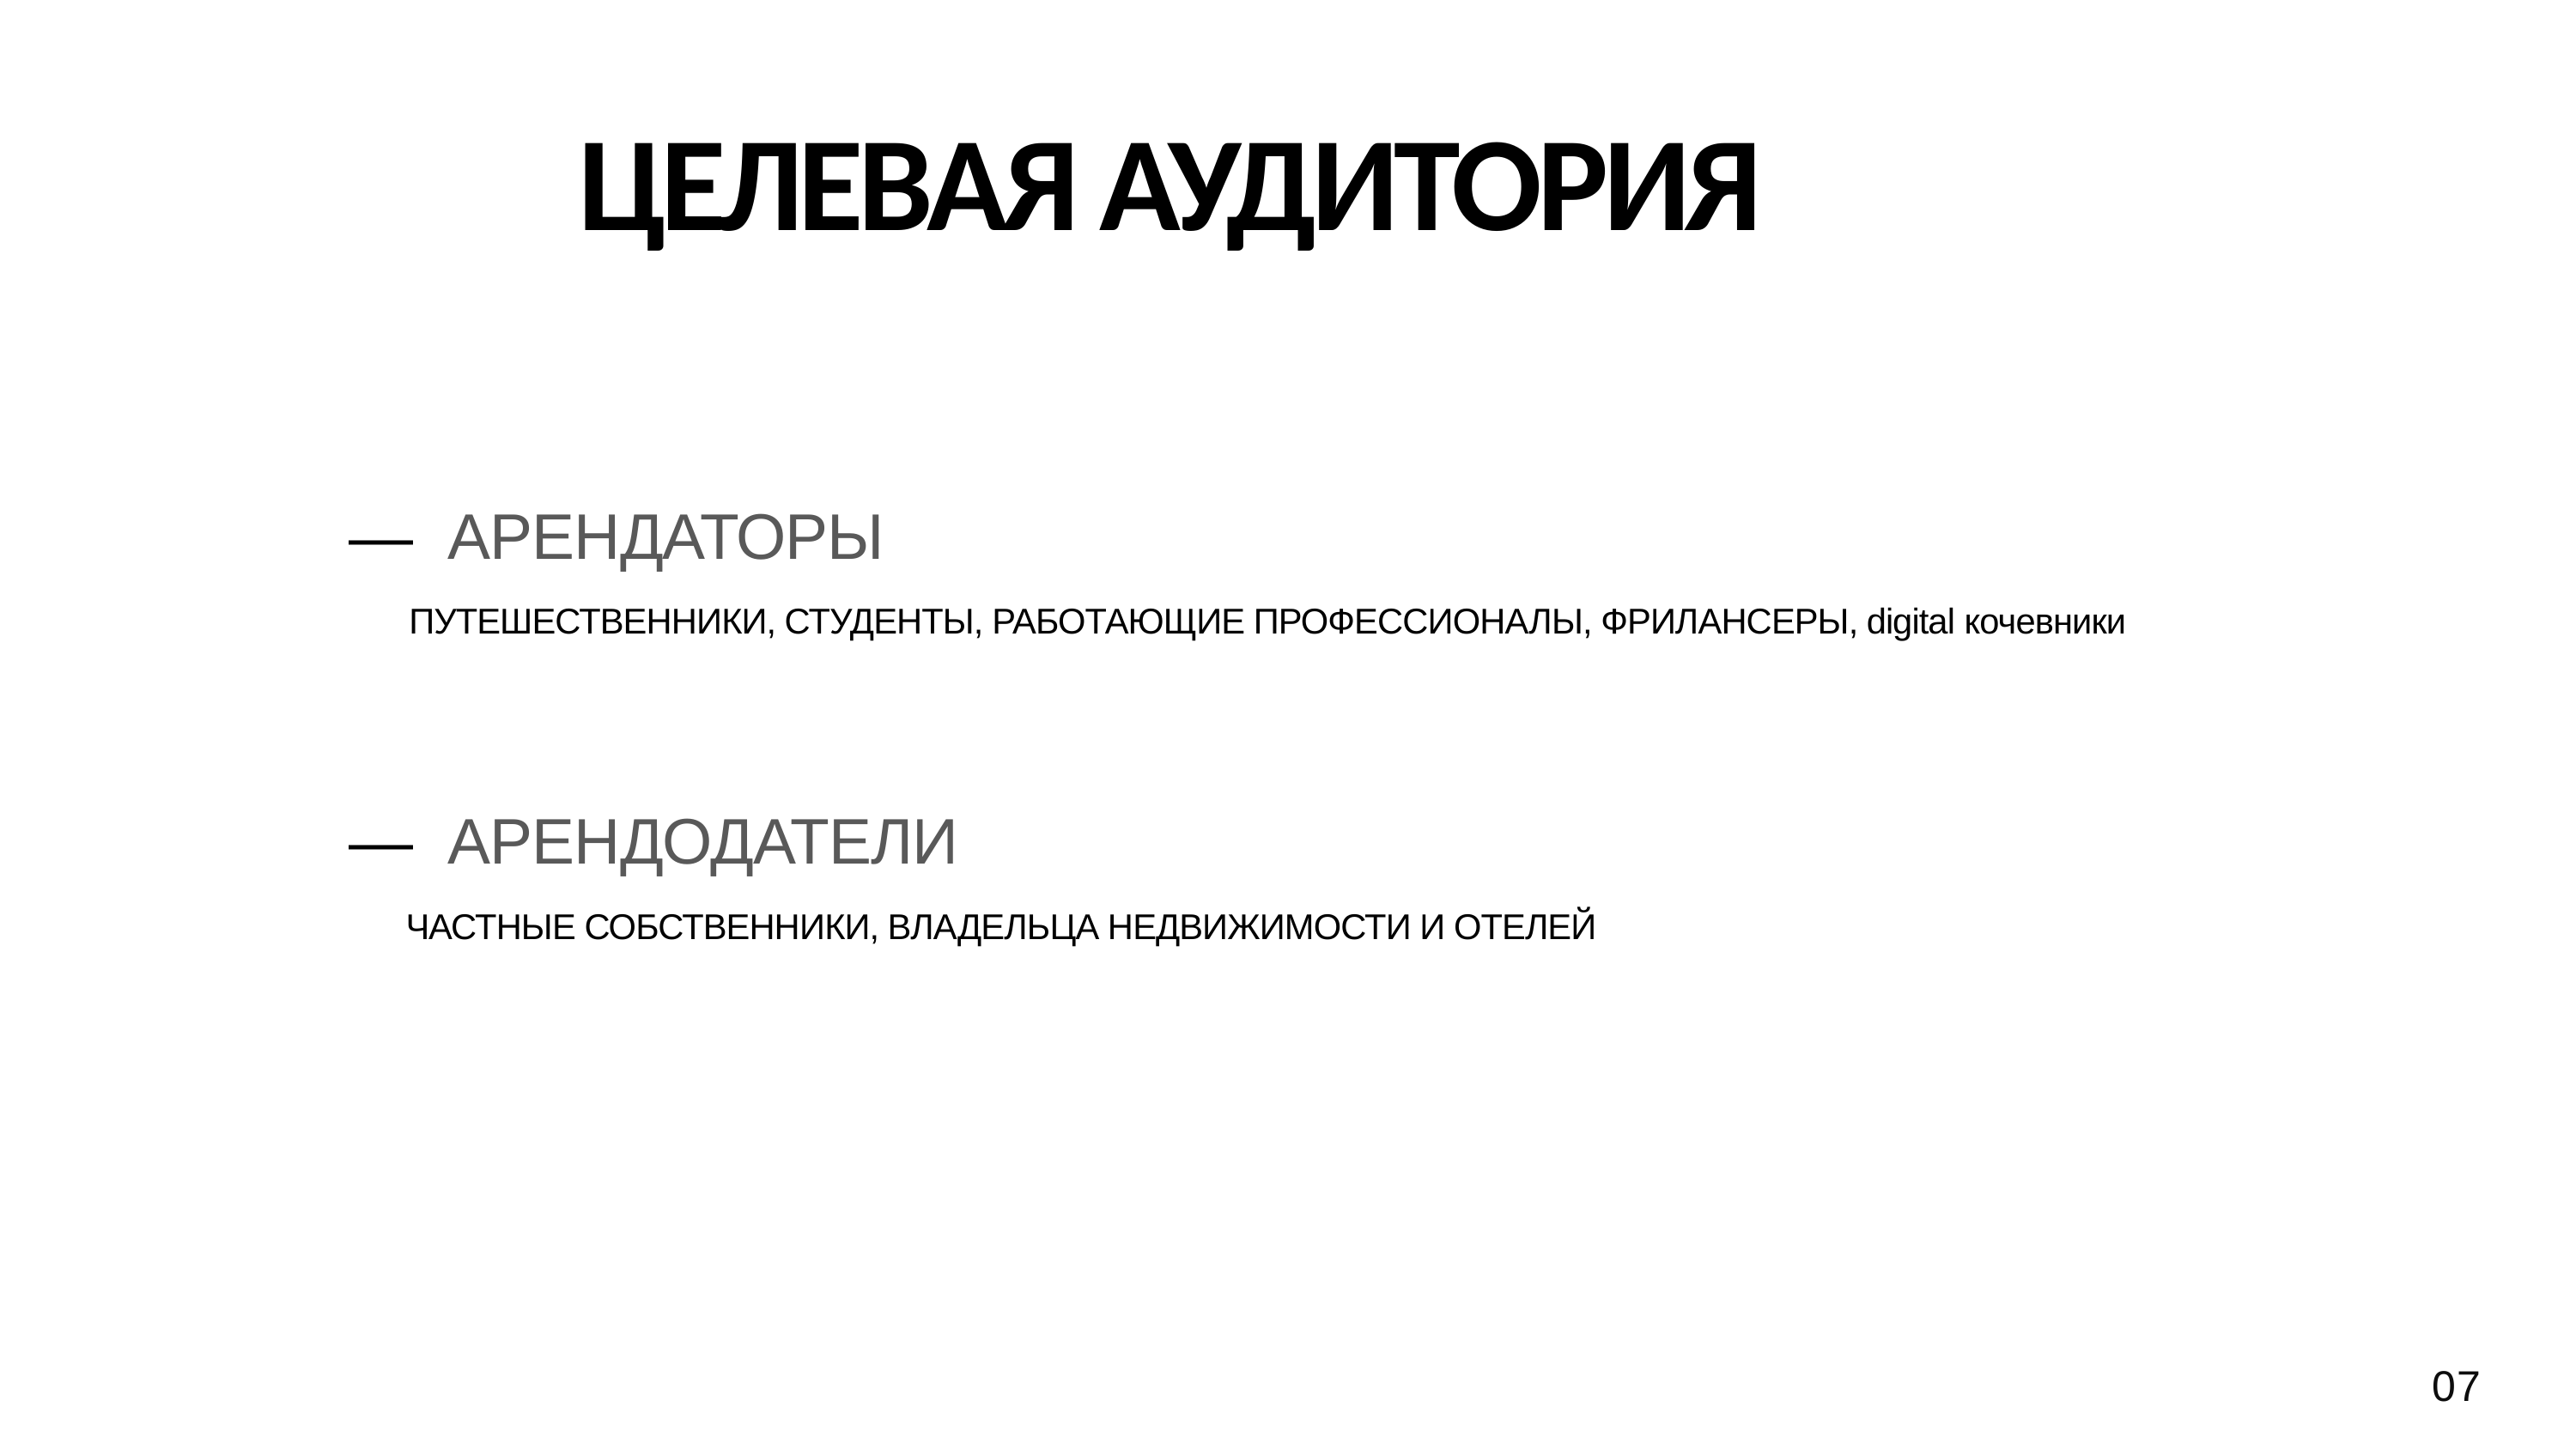

ЦЕЛЕВАЯ АУДИТОРИЯ
—  АРЕНДАТОРЫ
ПУТЕШЕСТВЕННИКИ, СТУДЕНТЫ, РАБОТАЮЩИЕ ПРОФЕССИОНАЛЫ, ФРИЛАНСЕРЫ, digital кочевники
—  АРЕНДОДАТЕЛИ
ЧАСТНЫЕ СОБСТВЕННИКИ, ВЛАДЕЛЬЦА НЕДВИЖИМОСТИ И ОТЕЛЕЙ
07